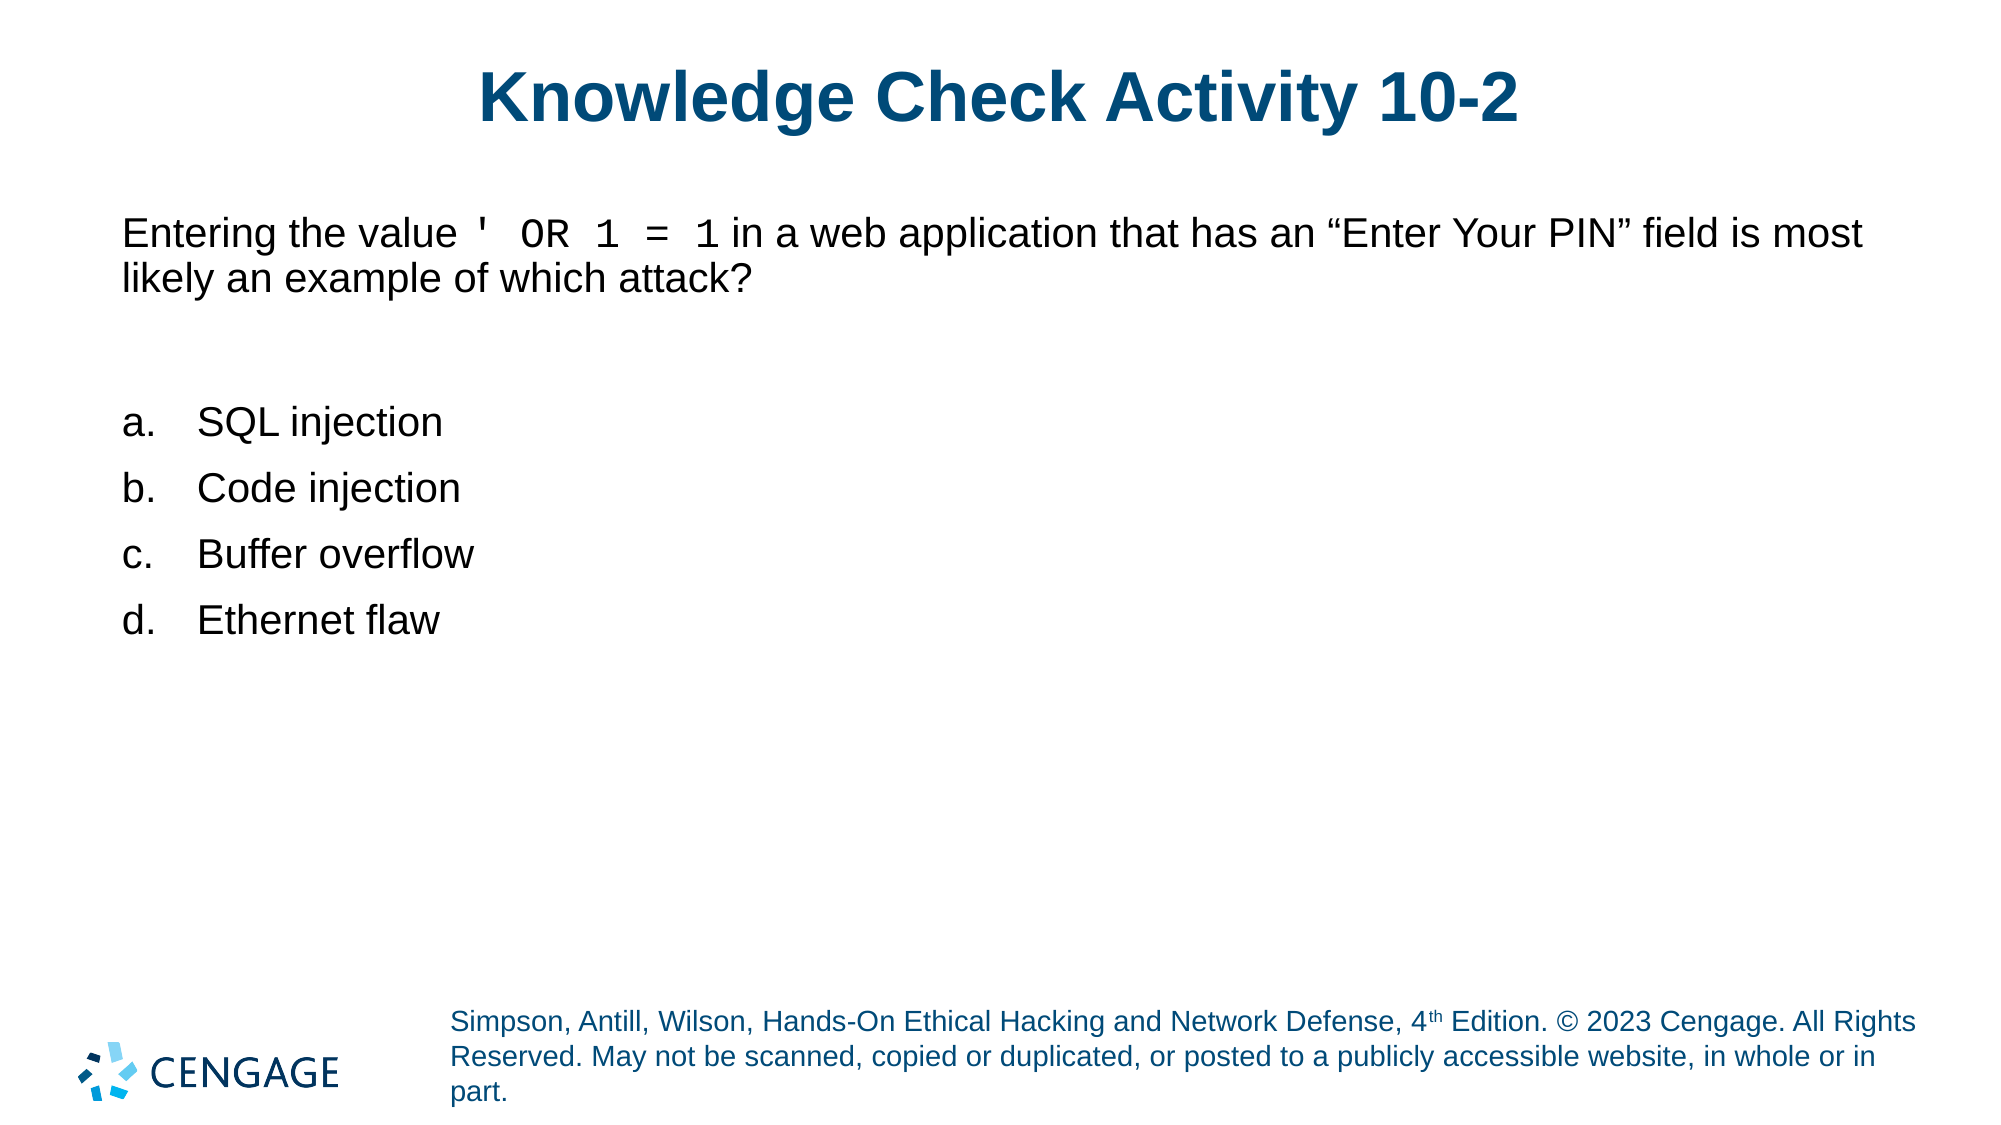

# Knowledge Check Activity 10-2
Entering the value ' OR 1 = 1 in a web application that has an “Enter Your PIN” field is most likely an example of which attack?

SQL injection
Code injection
Buffer overflow
Ethernet flaw